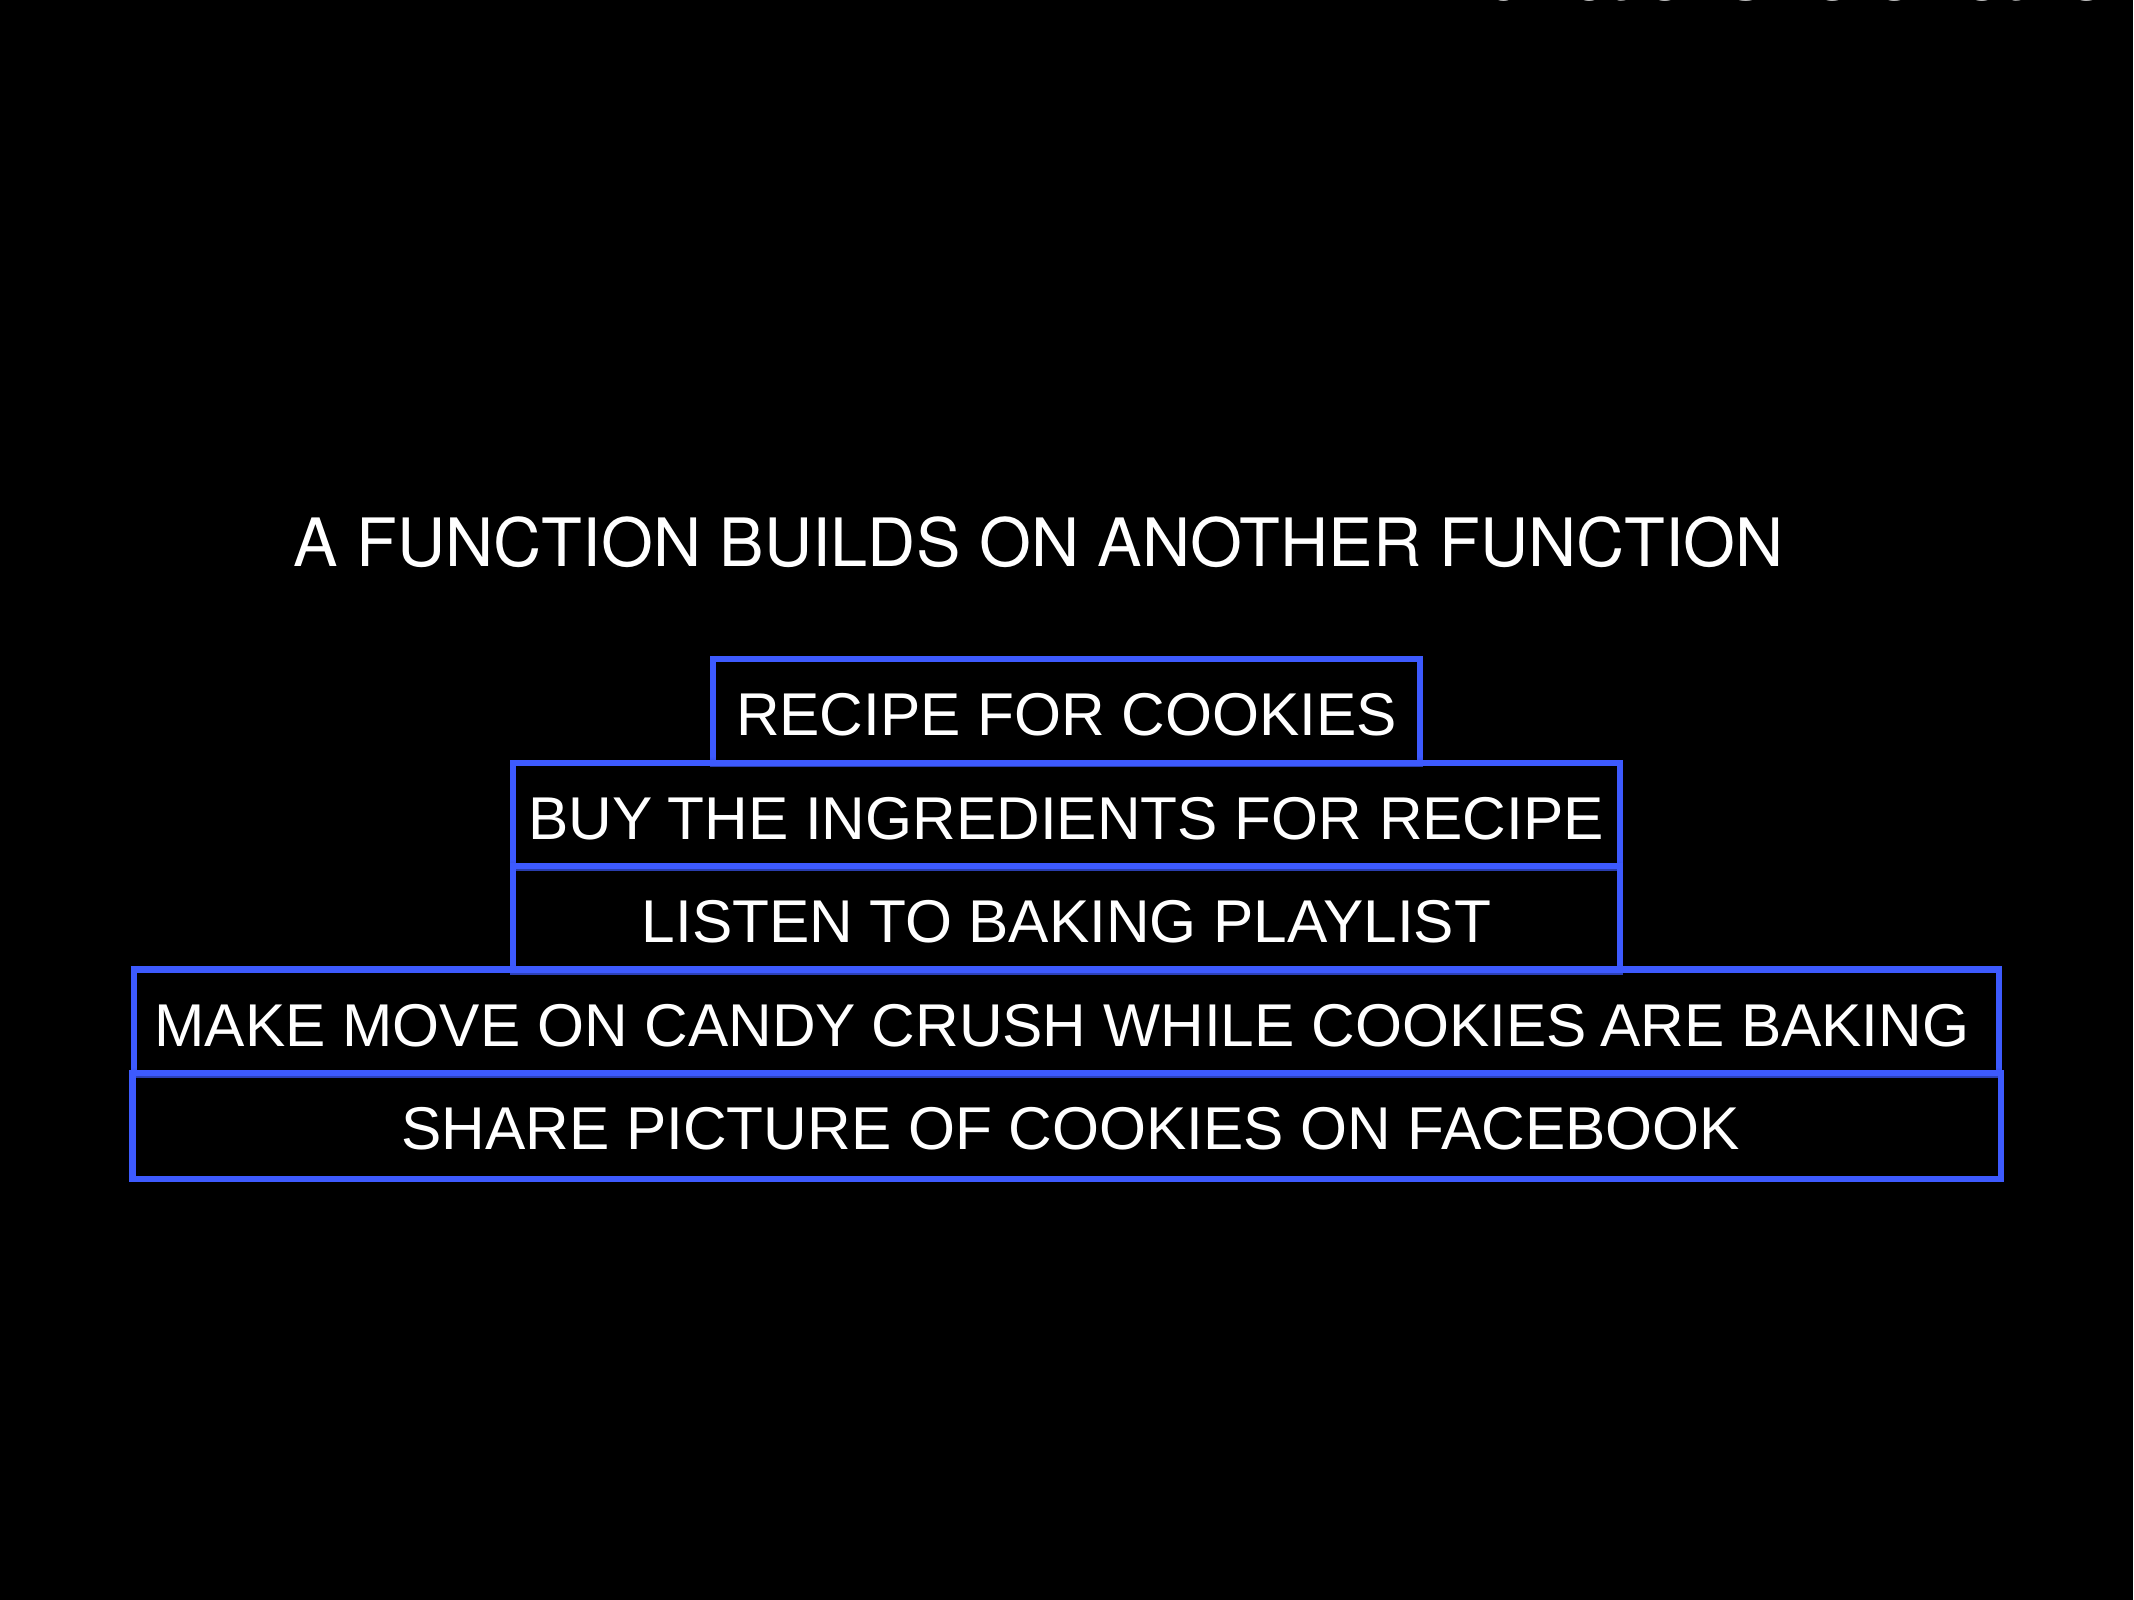

Functions refer other functions
A FUNCTION BUILDS ON ANOTHER FUNCTION

RECIPE FOR COOKIES

BUY THE INGREDIENTS FOR RECIPE

LISTEN TO BAKING PLAYLIST

MAKE MOVE ON CANDY CRUSH WHILE COOKIES ARE BAKING

SHARE PICTURE OF COOKIES ON FACEBOOK